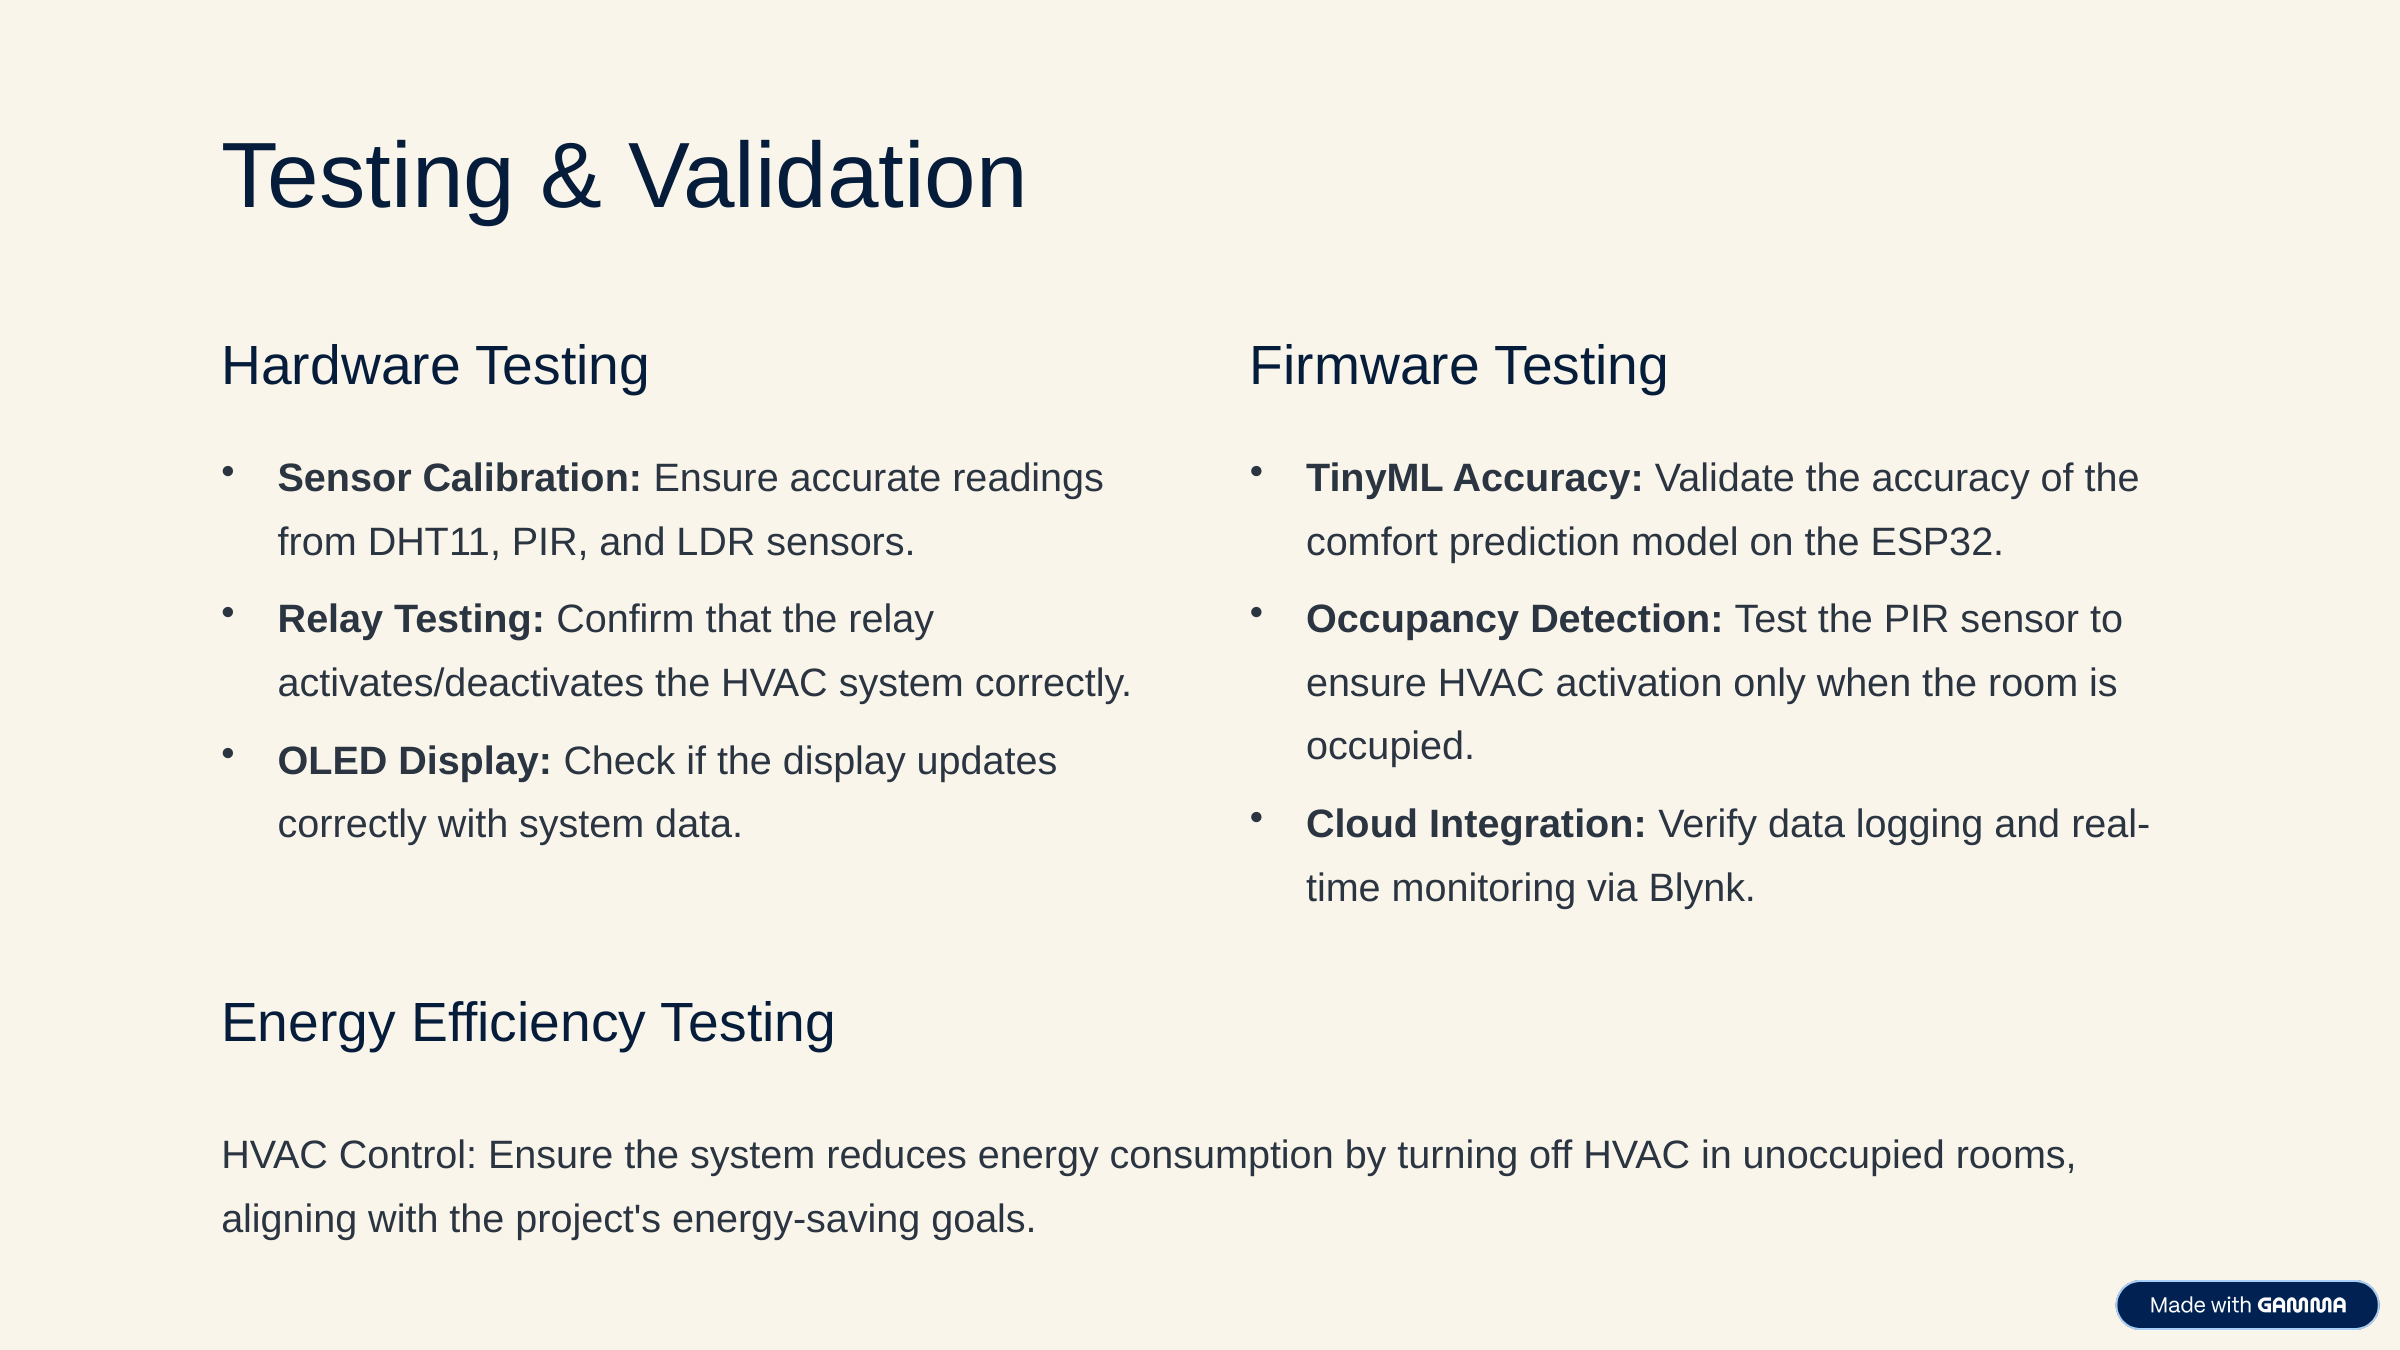

Testing & Validation
Hardware Testing
Firmware Testing
Sensor Calibration: Ensure accurate readings from DHT11, PIR, and LDR sensors.
TinyML Accuracy: Validate the accuracy of the comfort prediction model on the ESP32.
Relay Testing: Confirm that the relay activates/deactivates the HVAC system correctly.
Occupancy Detection: Test the PIR sensor to ensure HVAC activation only when the room is occupied.
OLED Display: Check if the display updates correctly with system data.
Cloud Integration: Verify data logging and real-time monitoring via Blynk.
Energy Efficiency Testing
HVAC Control: Ensure the system reduces energy consumption by turning off HVAC in unoccupied rooms, aligning with the project's energy-saving goals.